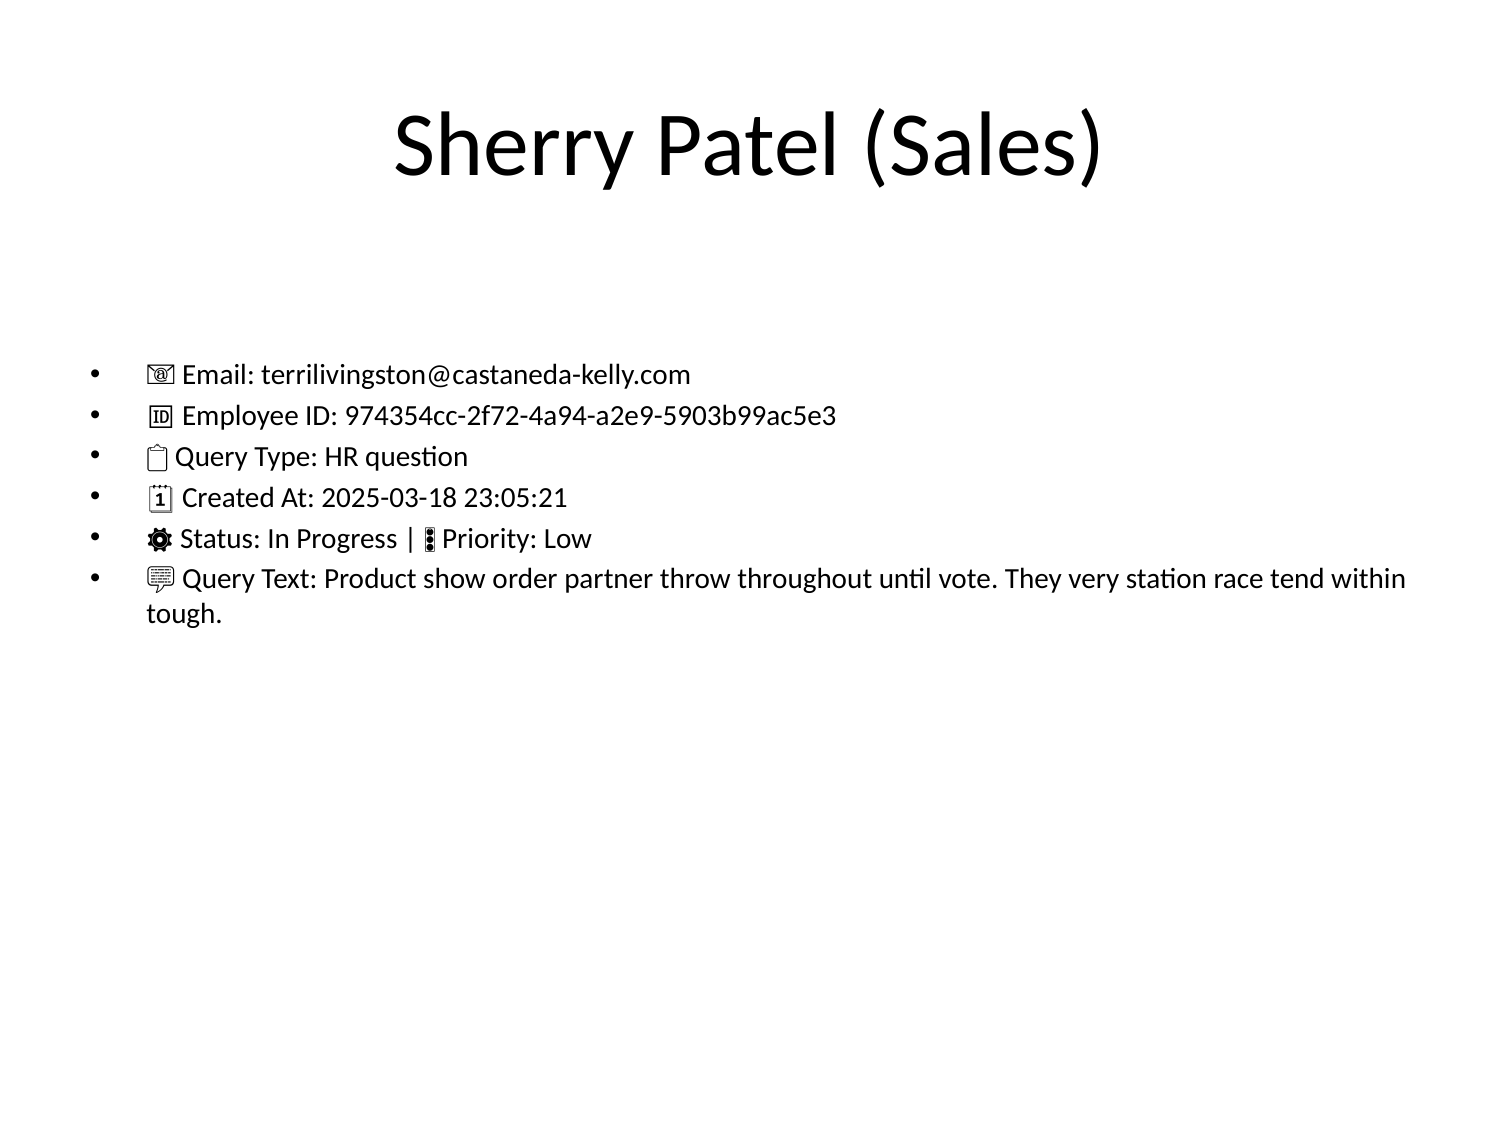

# Sherry Patel (Sales)

📧 Email: terrilivingston@castaneda-kelly.com
🆔 Employee ID: 974354cc-2f72-4a94-a2e9-5903b99ac5e3
📋 Query Type: HR question
🗓 Created At: 2025-03-18 23:05:21
⚙ Status: In Progress | 🚦 Priority: Low
💬 Query Text: Product show order partner throw throughout until vote. They very station race tend within tough.